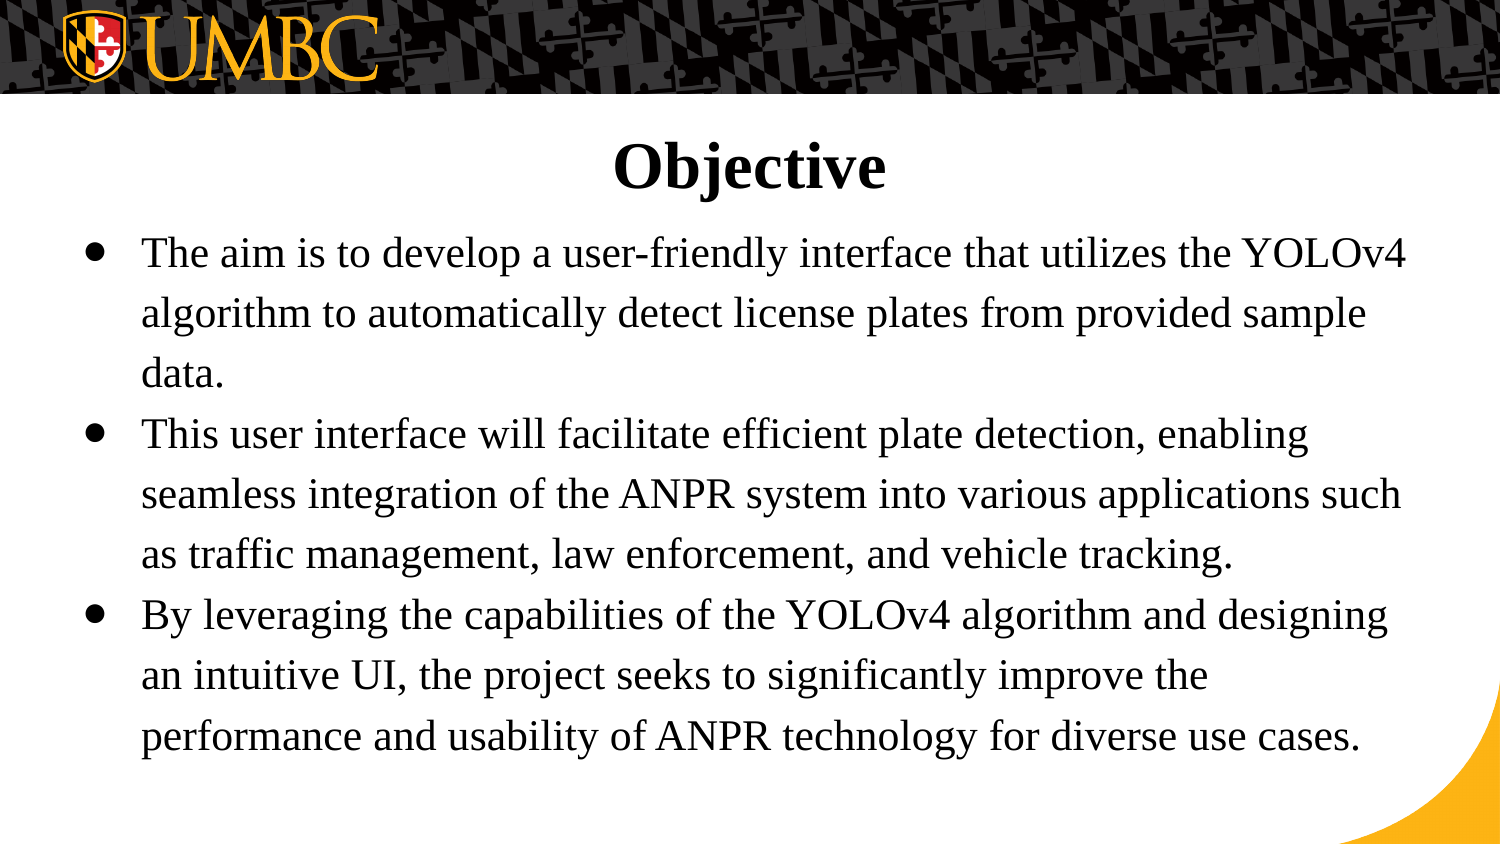

# Objective
The aim is to develop a user-friendly interface that utilizes the YOLOv4 algorithm to automatically detect license plates from provided sample data.
This user interface will facilitate efficient plate detection, enabling seamless integration of the ANPR system into various applications such as traffic management, law enforcement, and vehicle tracking.
By leveraging the capabilities of the YOLOv4 algorithm and designing an intuitive UI, the project seeks to significantly improve the performance and usability of ANPR technology for diverse use cases.